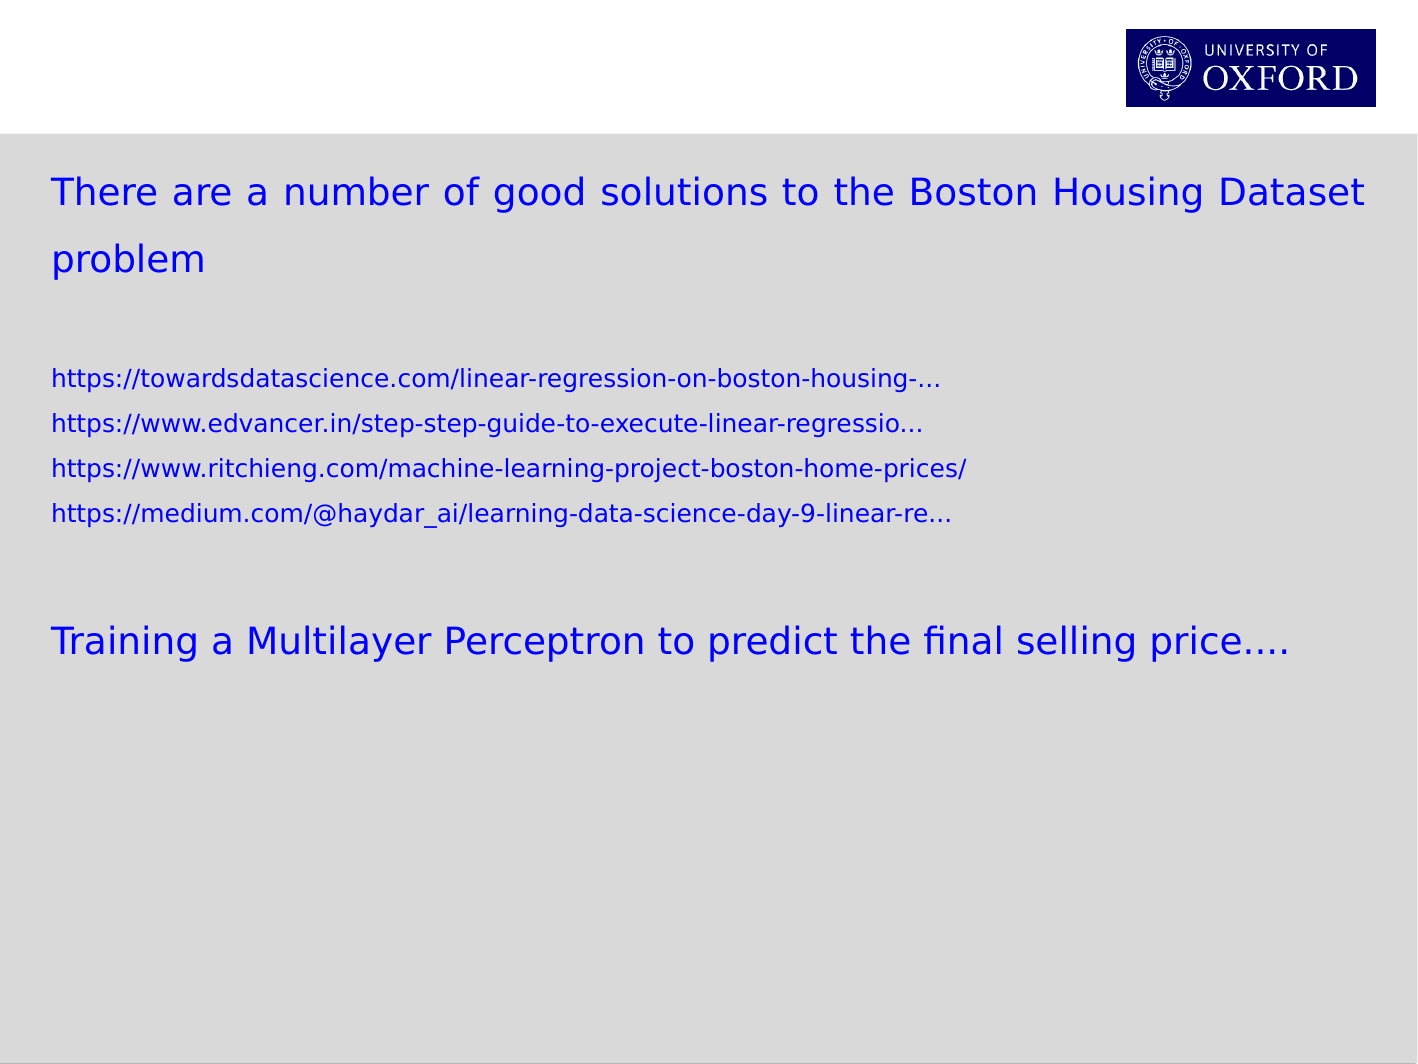

There are a number of good solutions to the Boston Housing Dataset problem

https://towardsdatascience.com/linear-regression-on-boston-housing-...
https://www.edvancer.in/step-step-guide-to-execute-linear-regressio...
https://www.ritchieng.com/machine-learning-project-boston-home-prices/
https://medium.com/@haydar_ai/learning-data-science-day-9-linear-re...

Training a Multilayer Perceptron to predict the final selling price....